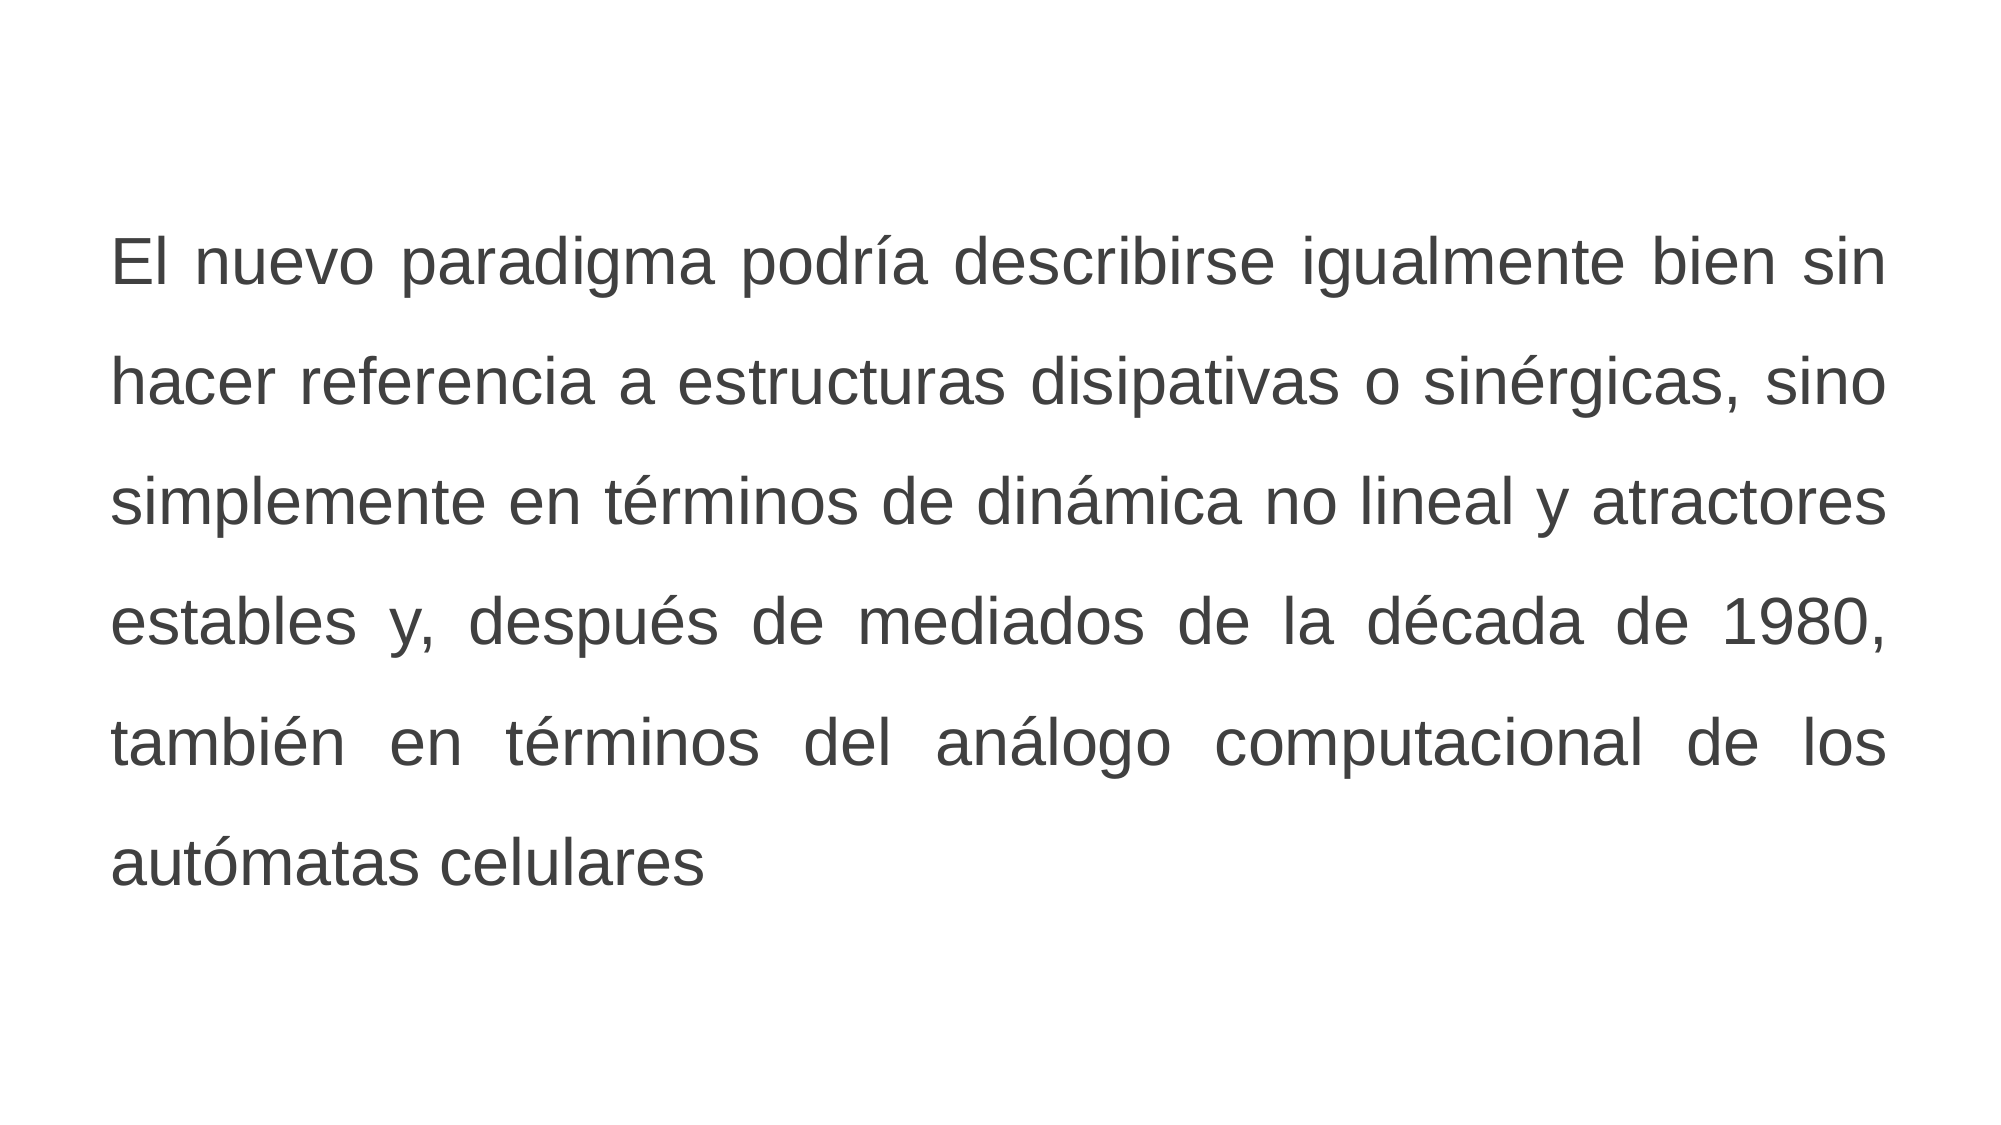

El nuevo paradigma podría describirse igualmente bien sin hacer referencia a estructuras disipativas o sinérgicas, sino simplemente en términos de dinámica no lineal y atractores estables y, después de mediados de la década de 1980, también en términos del análogo computacional de los autómatas celulares